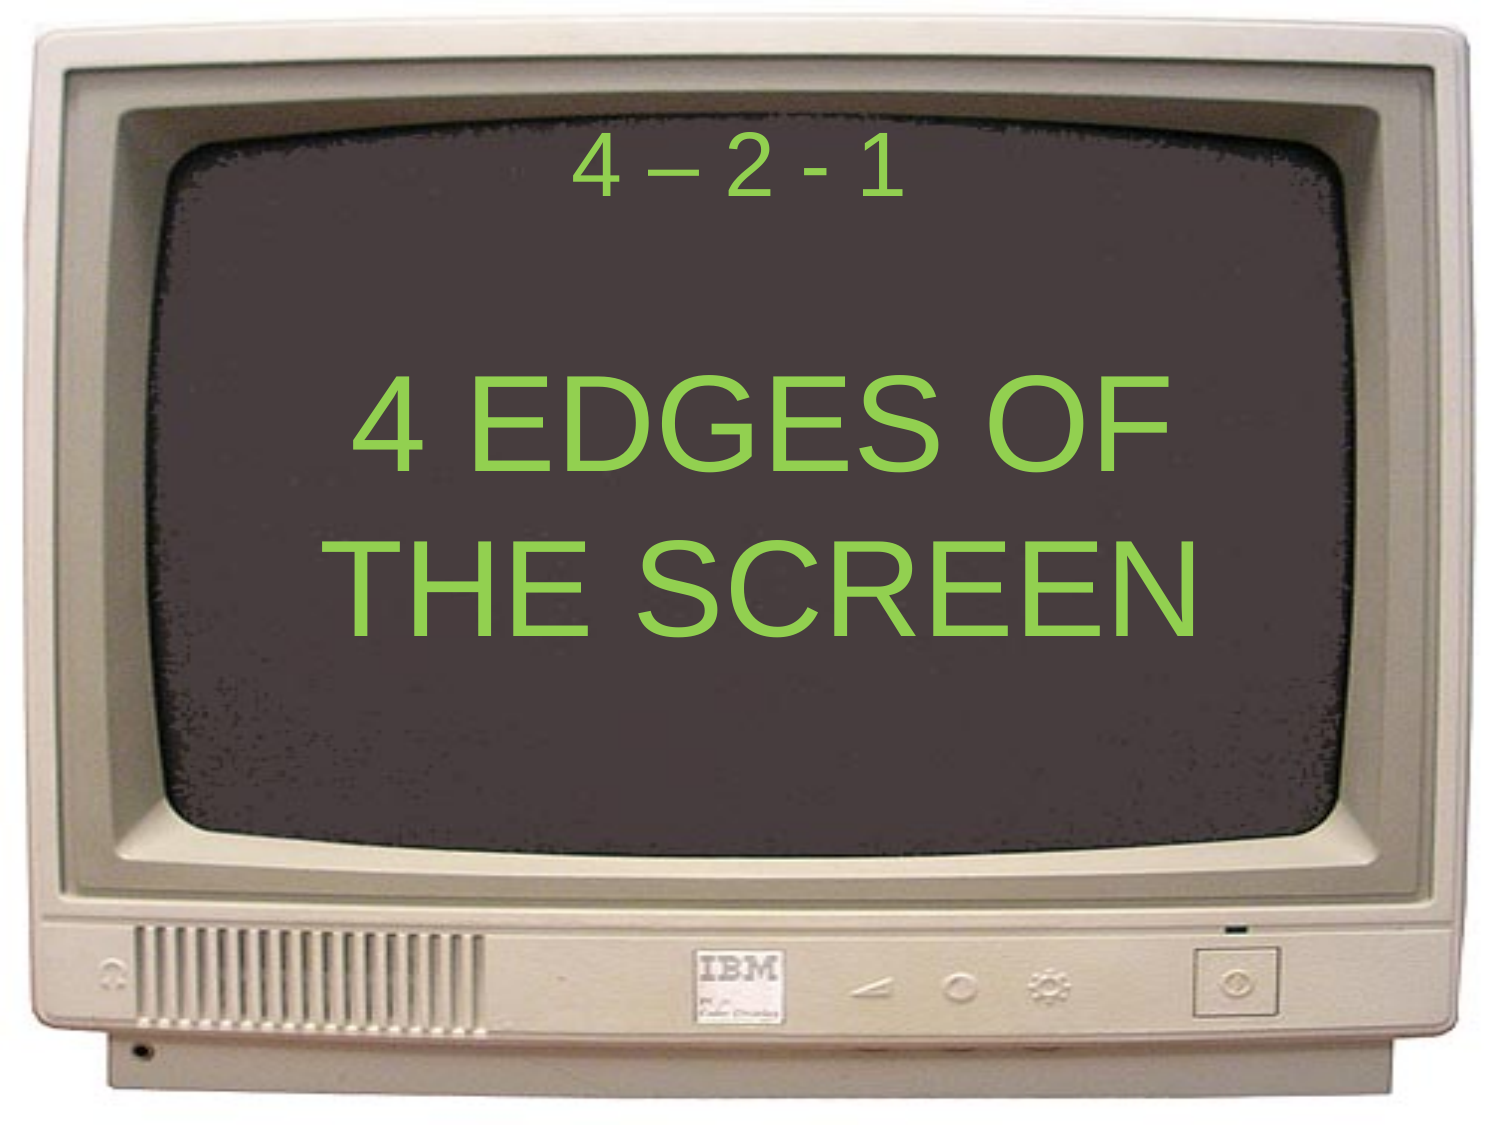

# 4 – 2 - 1
4 EDGES OF THE SCREEN